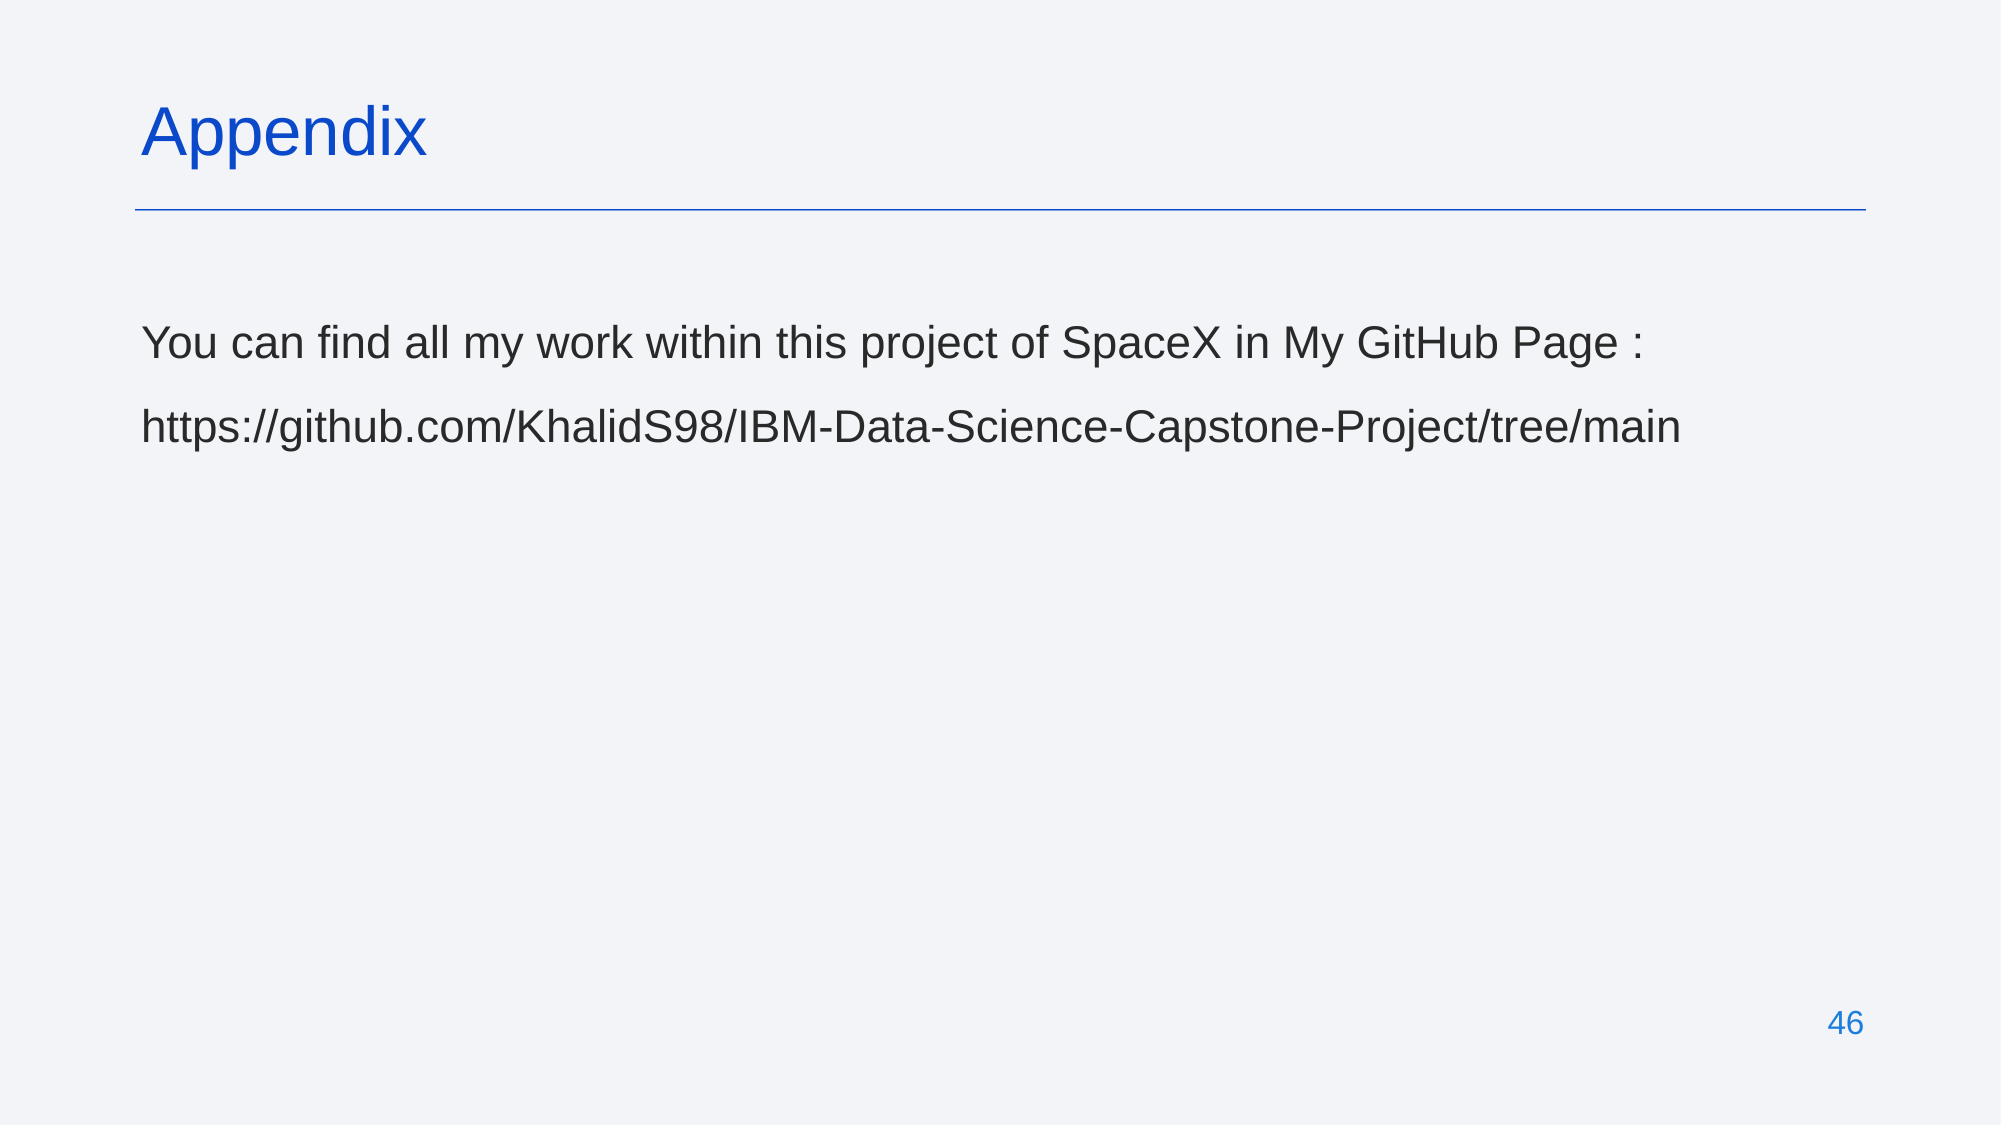

Appendix
You can find all my work within this project of SpaceX in My GitHub Page :
https://github.com/KhalidS98/IBM-Data-Science-Capstone-Project/tree/main
46